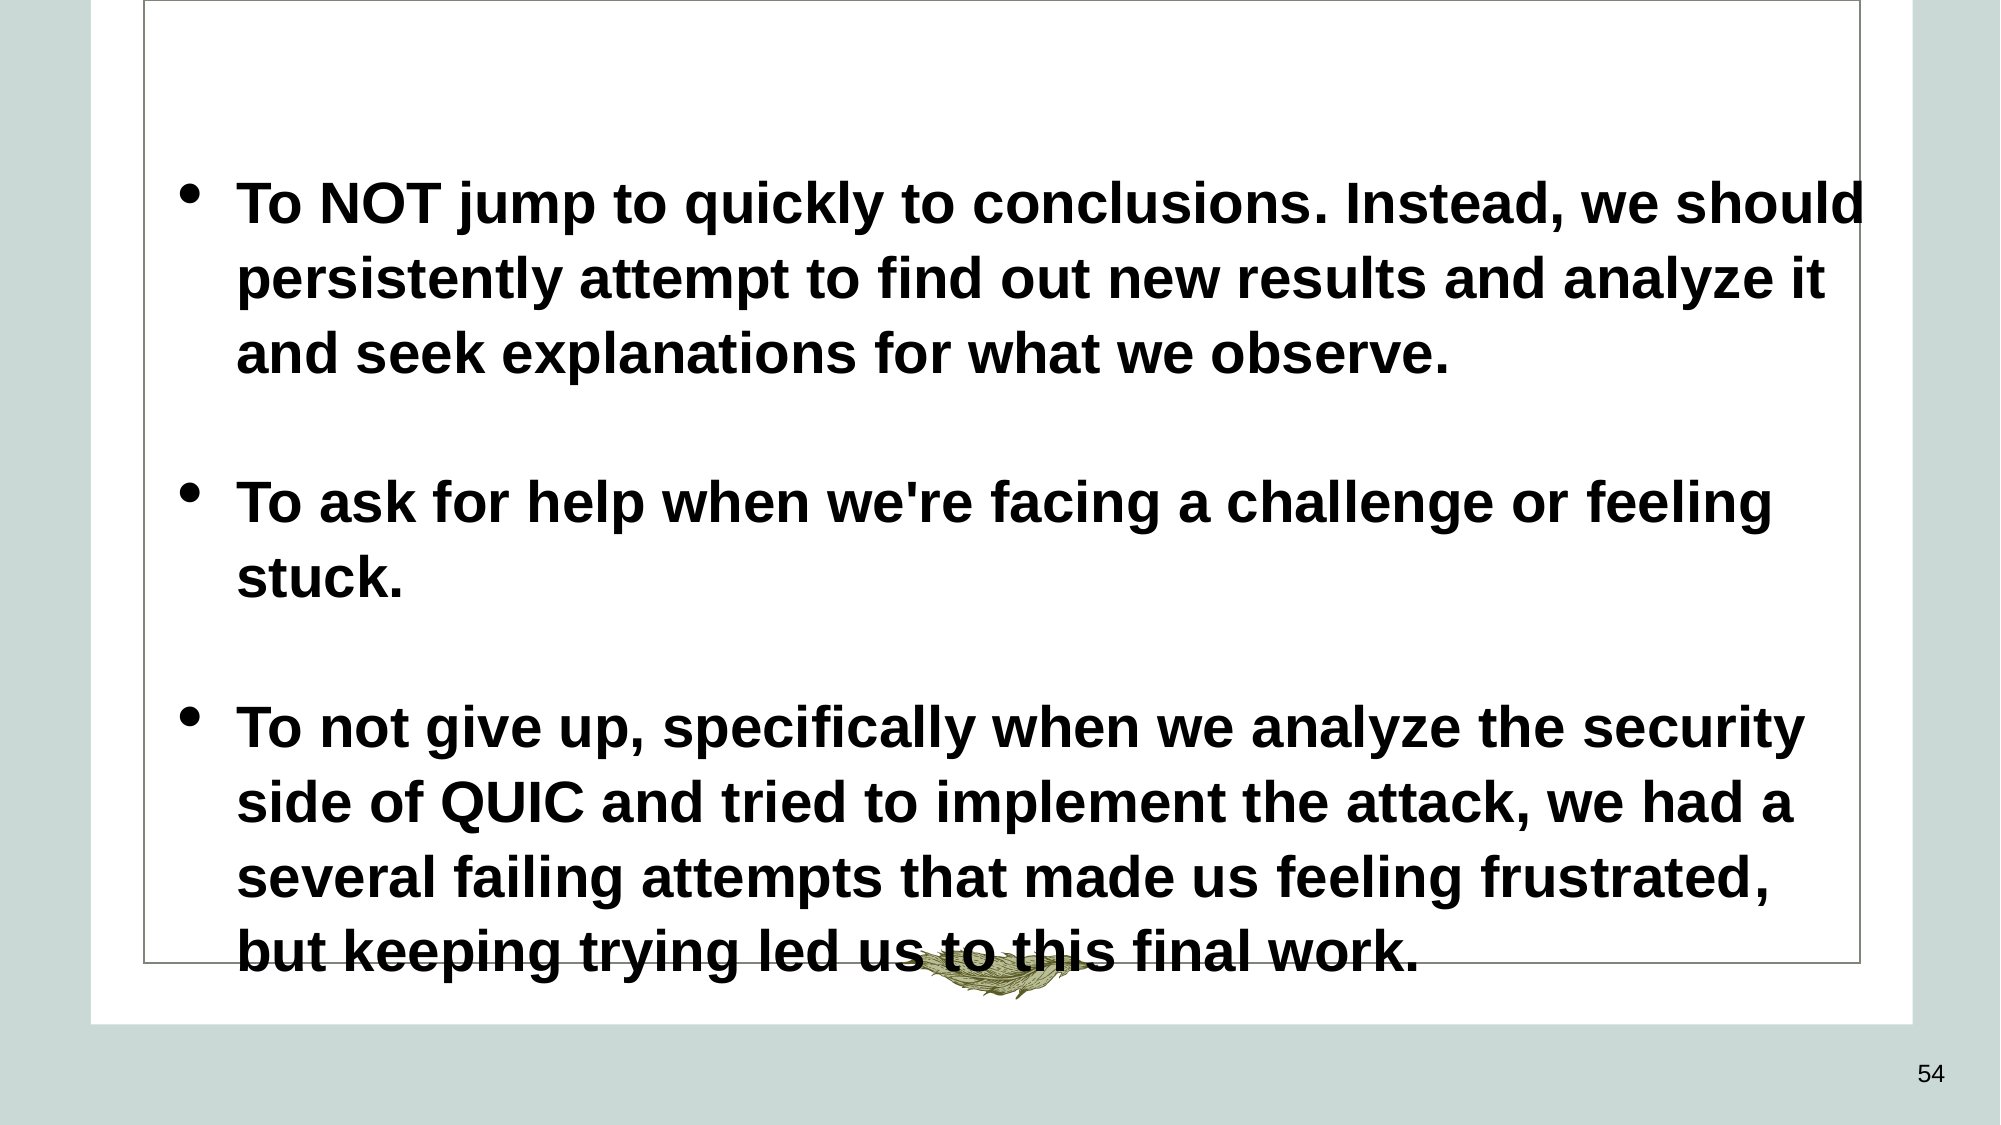

To NOT jump to quickly to conclusions. Instead, we should persistently attempt to find out new results and analyze it and seek explanations for what we observe.

To ask for help when we're facing a challenge or feeling stuck.

To not give up, specifically when we analyze the security side of QUIC and tried to implement the attack, we had a several failing attempts that made us feeling frustrated, but keeping trying led us to this final work.
54